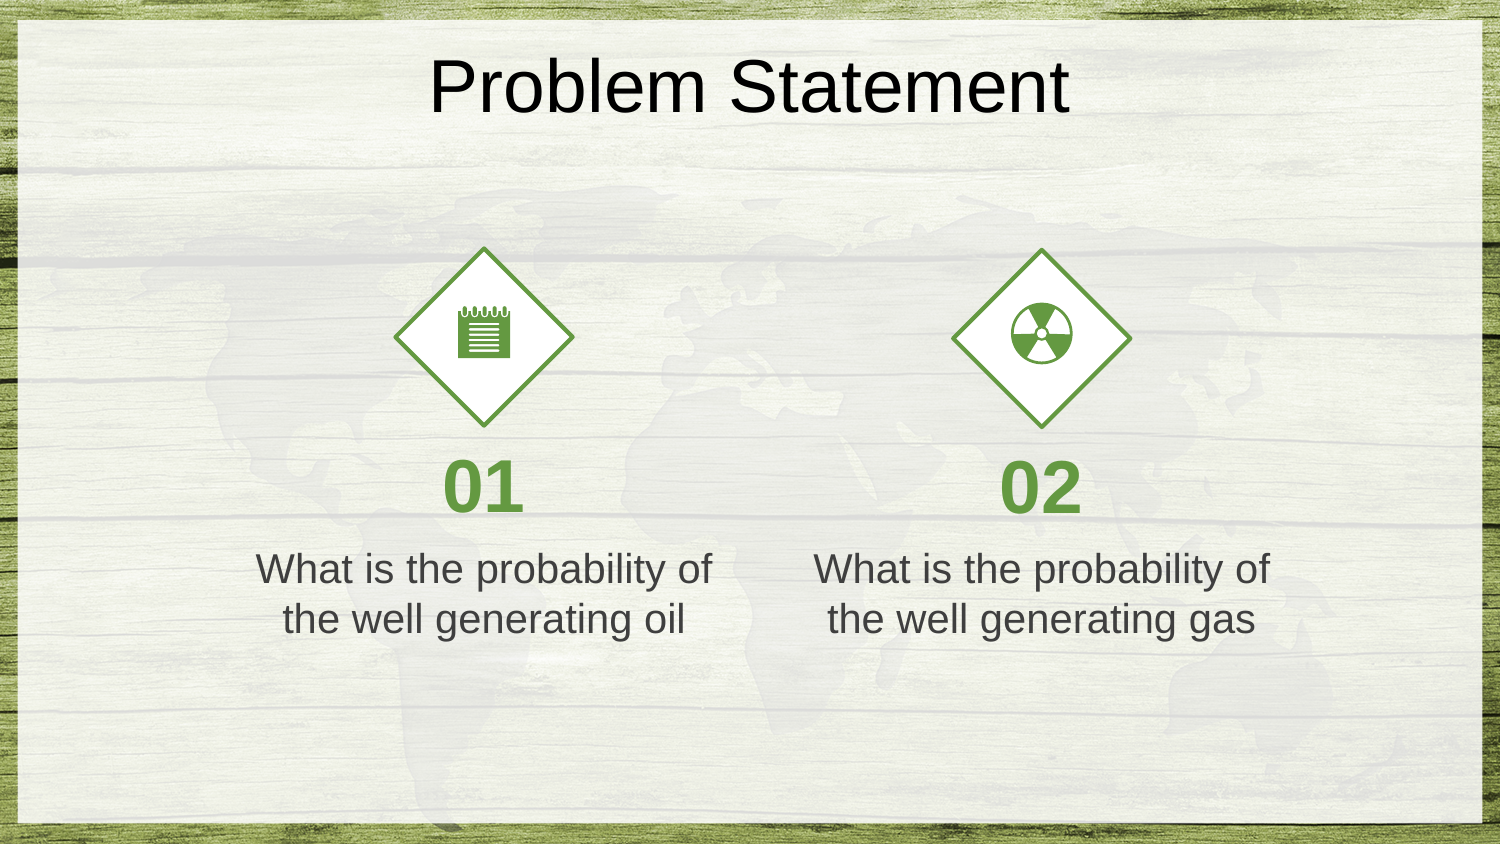

# Problem Statement

01
02
What is the probability of the well generating gas
What is the probability of the well generating oil